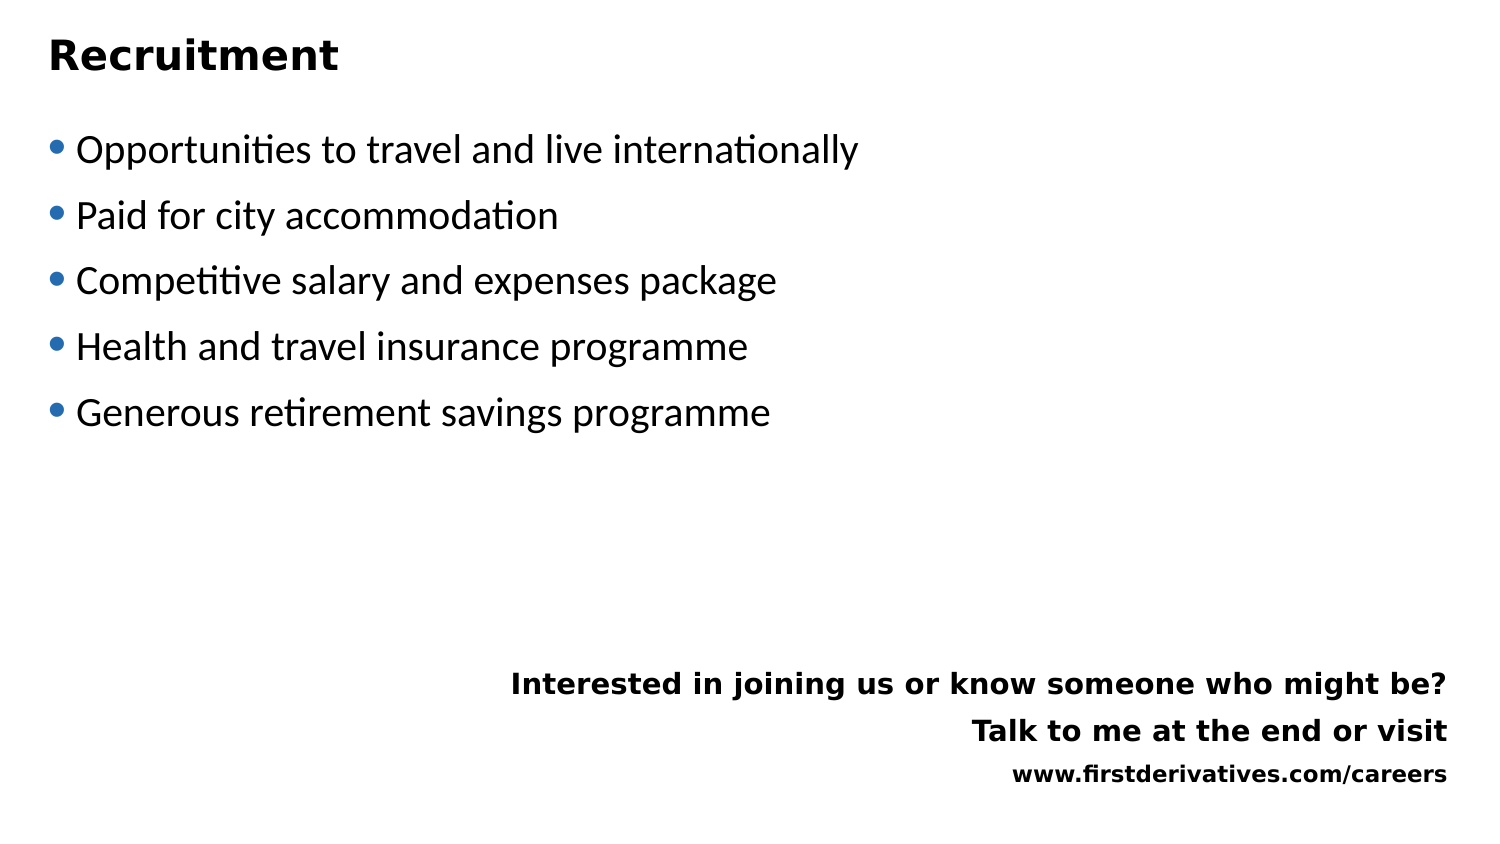

Recruitment
Opportunities to travel and live internationally
Paid for city accommodation
Competitive salary and expenses package
Health and travel insurance programme
Generous retirement savings programme

Interested in joining us or know someone who might be?
Talk to me at the end or visit
www.firstderivatives.com/careers